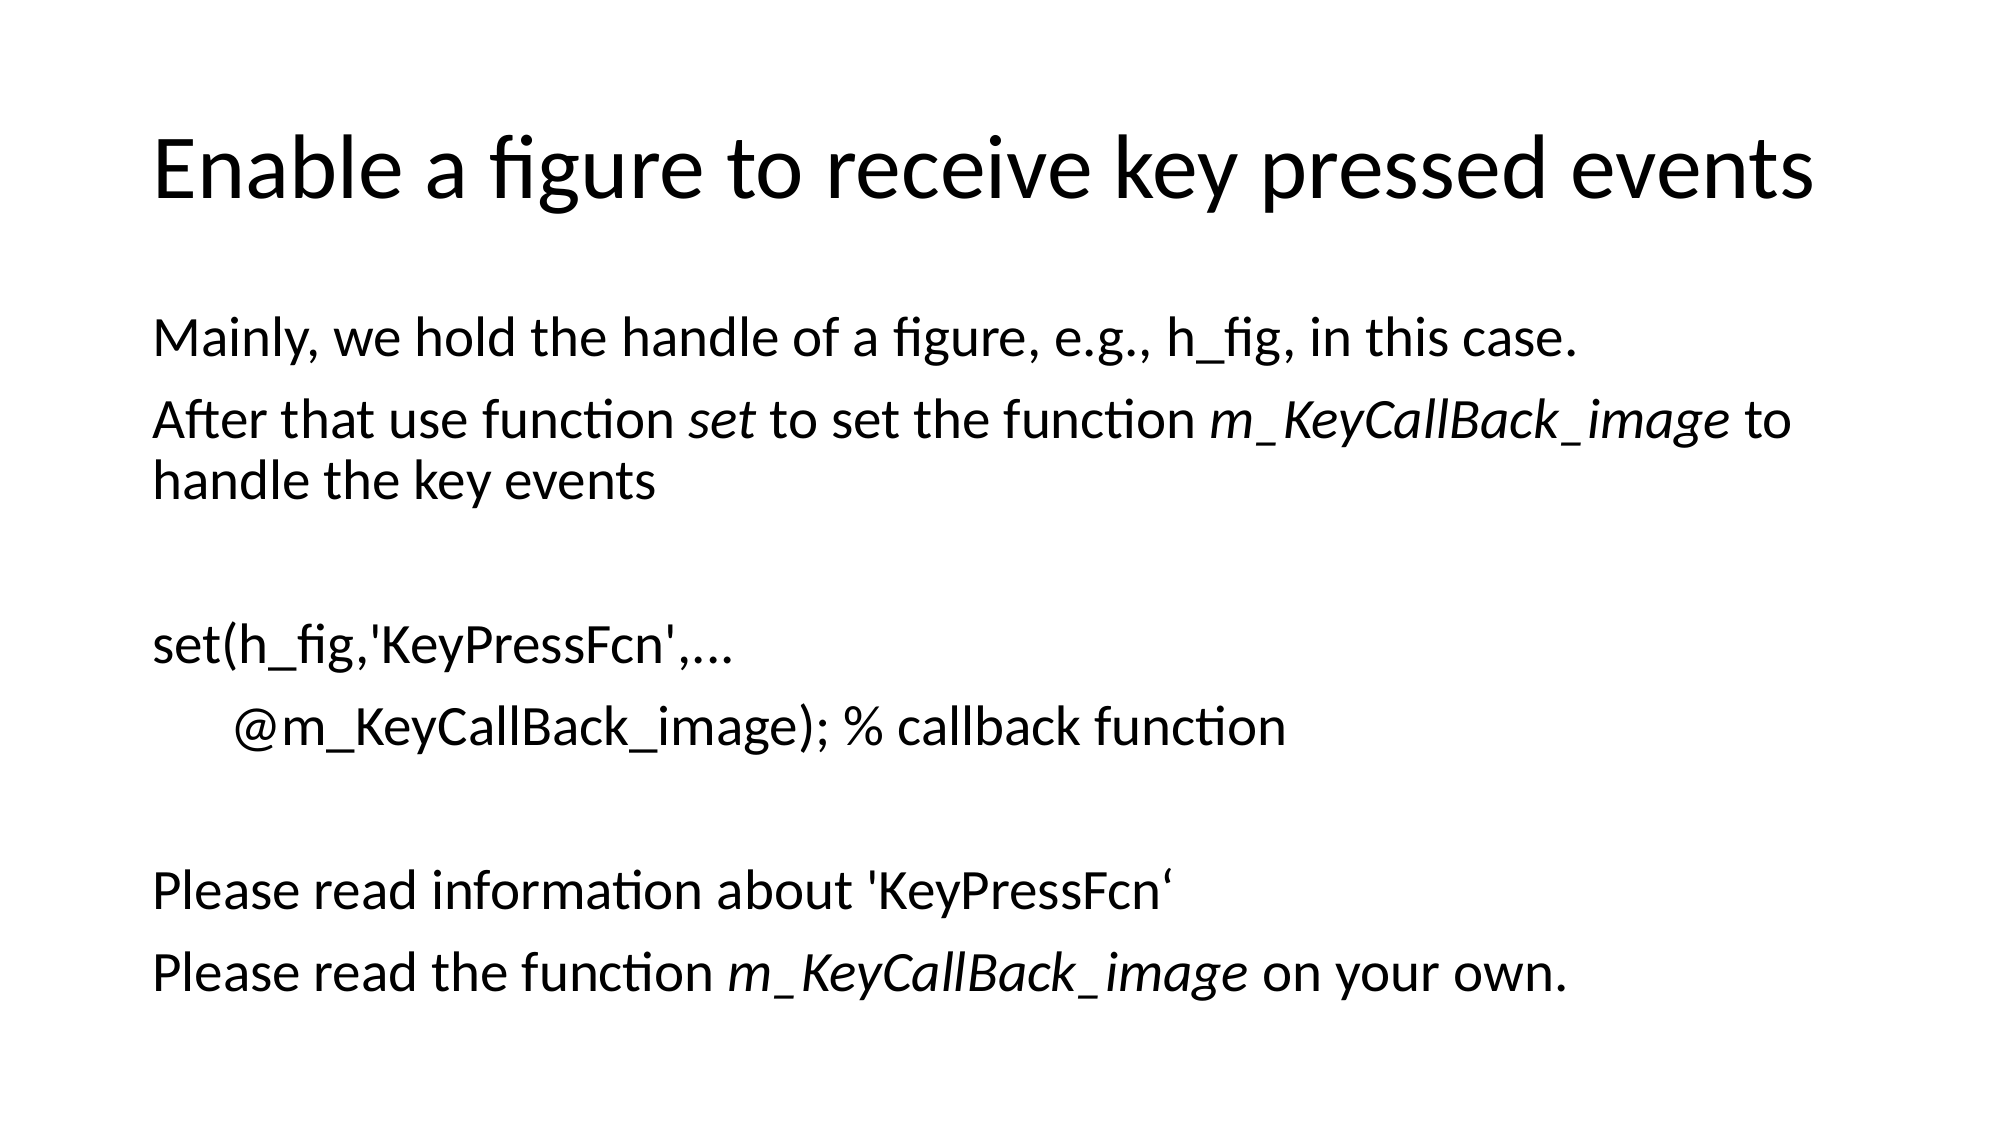

# Enable a figure to receive key pressed events
Mainly, we hold the handle of a figure, e.g., h_fig, in this case.
After that use function set to set the function m_KeyCallBack_image to handle the key events

set(h_fig,'KeyPressFcn',...
      @m_KeyCallBack_image); % callback function

Please read information about 'KeyPressFcn‘
Please read the function m_KeyCallBack_image on your own.